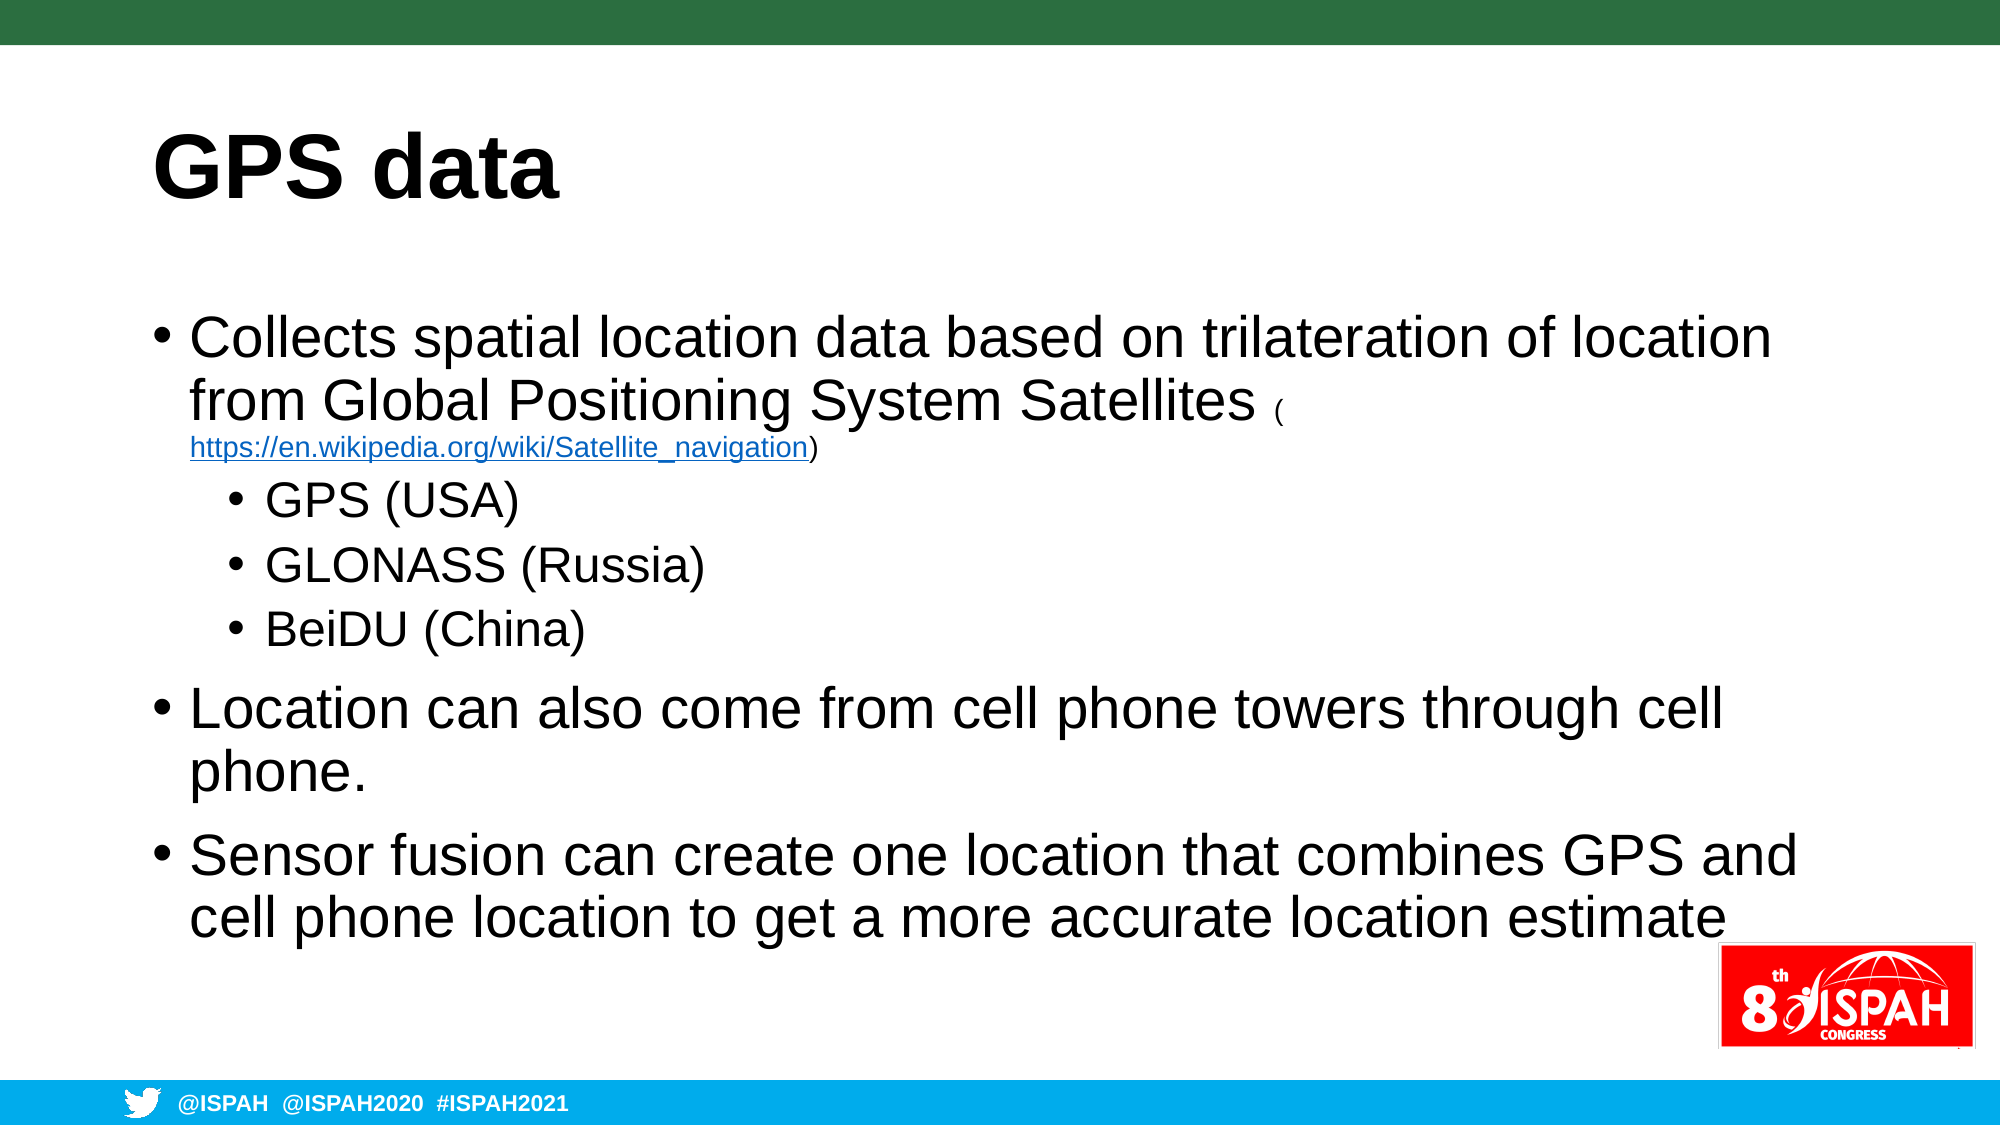

# GPS data
Collects spatial location data based on trilateration of location from Global Positioning System Satellites (https://en.wikipedia.org/wiki/Satellite_navigation)
GPS (USA)
GLONASS (Russia)
BeiDU (China)
Location can also come from cell phone towers through cell phone.
Sensor fusion can create one location that combines GPS and cell phone location to get a more accurate location estimate